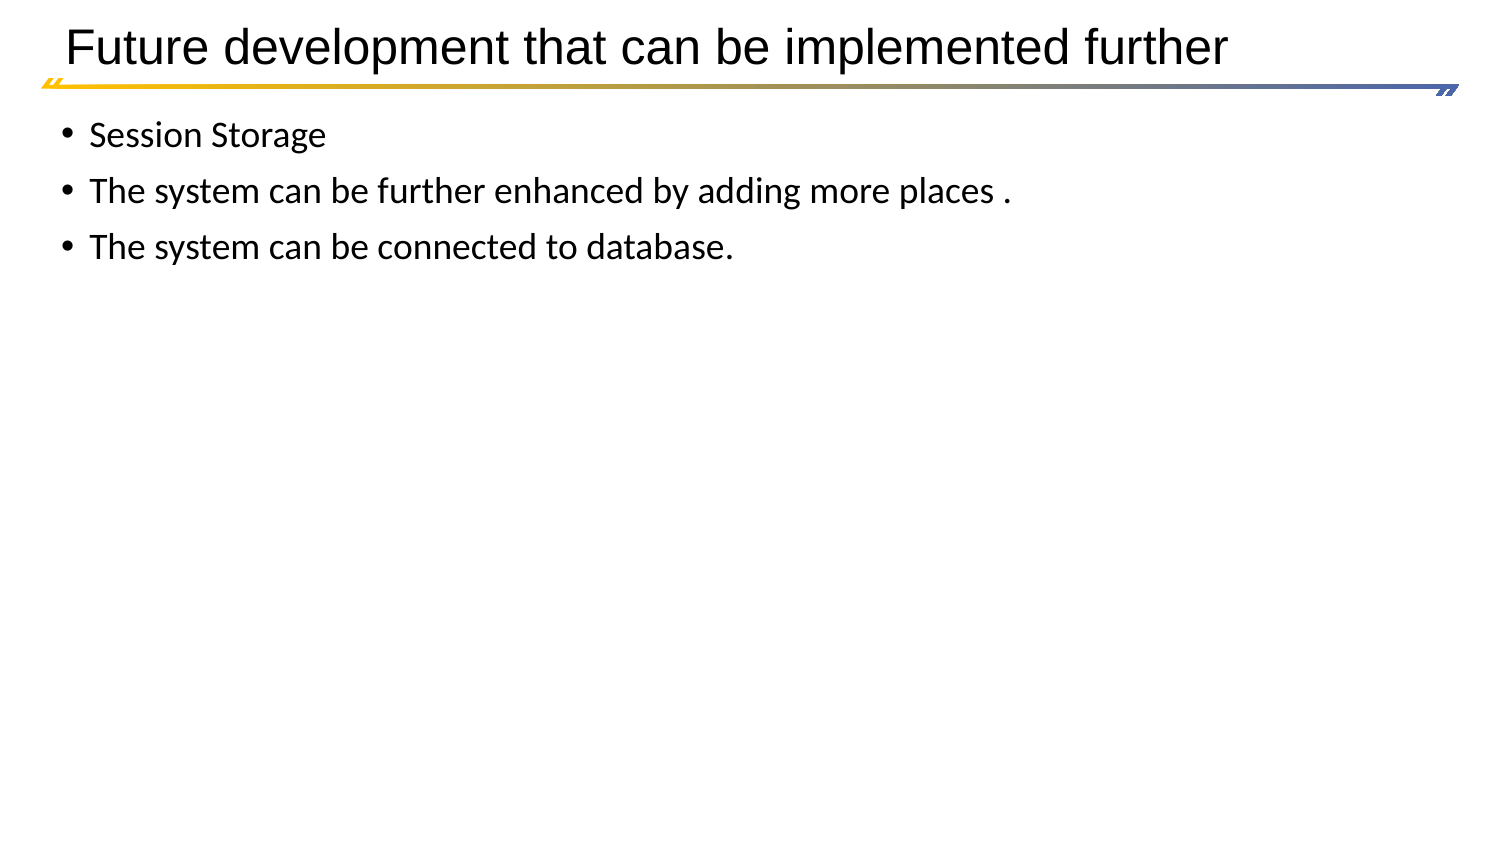

# Future development that can be implemented further
Session Storage
The system can be further enhanced by adding more places .
The system can be connected to database.